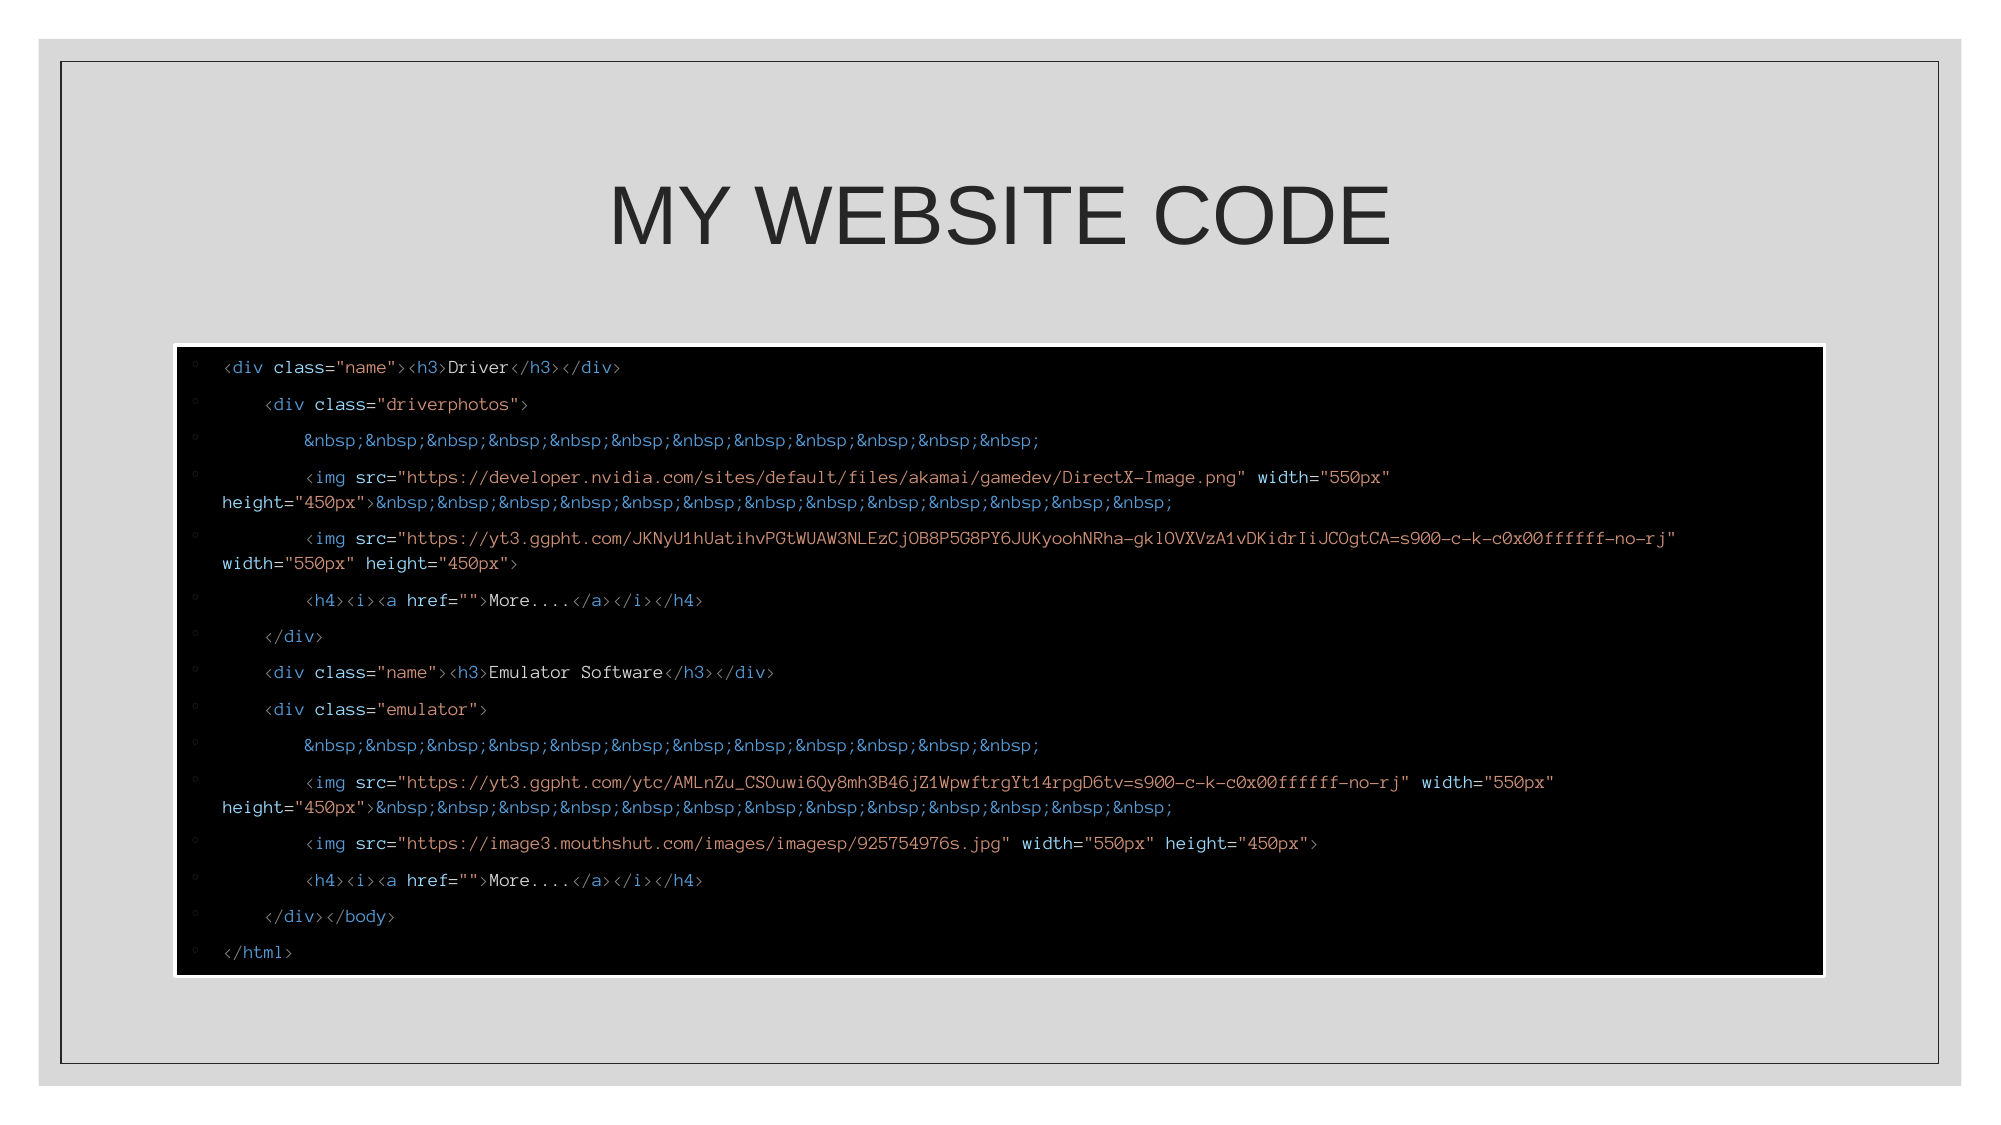

# MY WEBSITE CODE
<div class="name"><h3>Driver</h3></div>
    <div class="driverphotos">
        &nbsp;&nbsp;&nbsp;&nbsp;&nbsp;&nbsp;&nbsp;&nbsp;&nbsp;&nbsp;&nbsp;&nbsp;
        <img src="https://developer.nvidia.com/sites/default/files/akamai/gamedev/DirectX-Image.png" width="550px" height="450px">&nbsp;&nbsp;&nbsp;&nbsp;&nbsp;&nbsp;&nbsp;&nbsp;&nbsp;&nbsp;&nbsp;&nbsp;&nbsp;
        <img src="https://yt3.ggpht.com/JKNyU1hUatihvPGtWUAW3NLEzCjOB8P5G8PY6JUKyoohNRha-gklOVXVzA1vDKidrIiJCOgtCA=s900-c-k-c0x00ffffff-no-rj" width="550px" height="450px">
        <h4><i><a href="">More....</a></i></h4>
    </div>
    <div class="name"><h3>Emulator Software</h3></div>
    <div class="emulator">
        &nbsp;&nbsp;&nbsp;&nbsp;&nbsp;&nbsp;&nbsp;&nbsp;&nbsp;&nbsp;&nbsp;&nbsp;
        <img src="https://yt3.ggpht.com/ytc/AMLnZu_CSOuwi6Qy8mh3B46jZ1WpwftrgYt14rpgD6tv=s900-c-k-c0x00ffffff-no-rj" width="550px" height="450px">&nbsp;&nbsp;&nbsp;&nbsp;&nbsp;&nbsp;&nbsp;&nbsp;&nbsp;&nbsp;&nbsp;&nbsp;&nbsp;
        <img src="https://image3.mouthshut.com/images/imagesp/925754976s.jpg" width="550px" height="450px">
        <h4><i><a href="">More....</a></i></h4>
    </div></body>
</html>